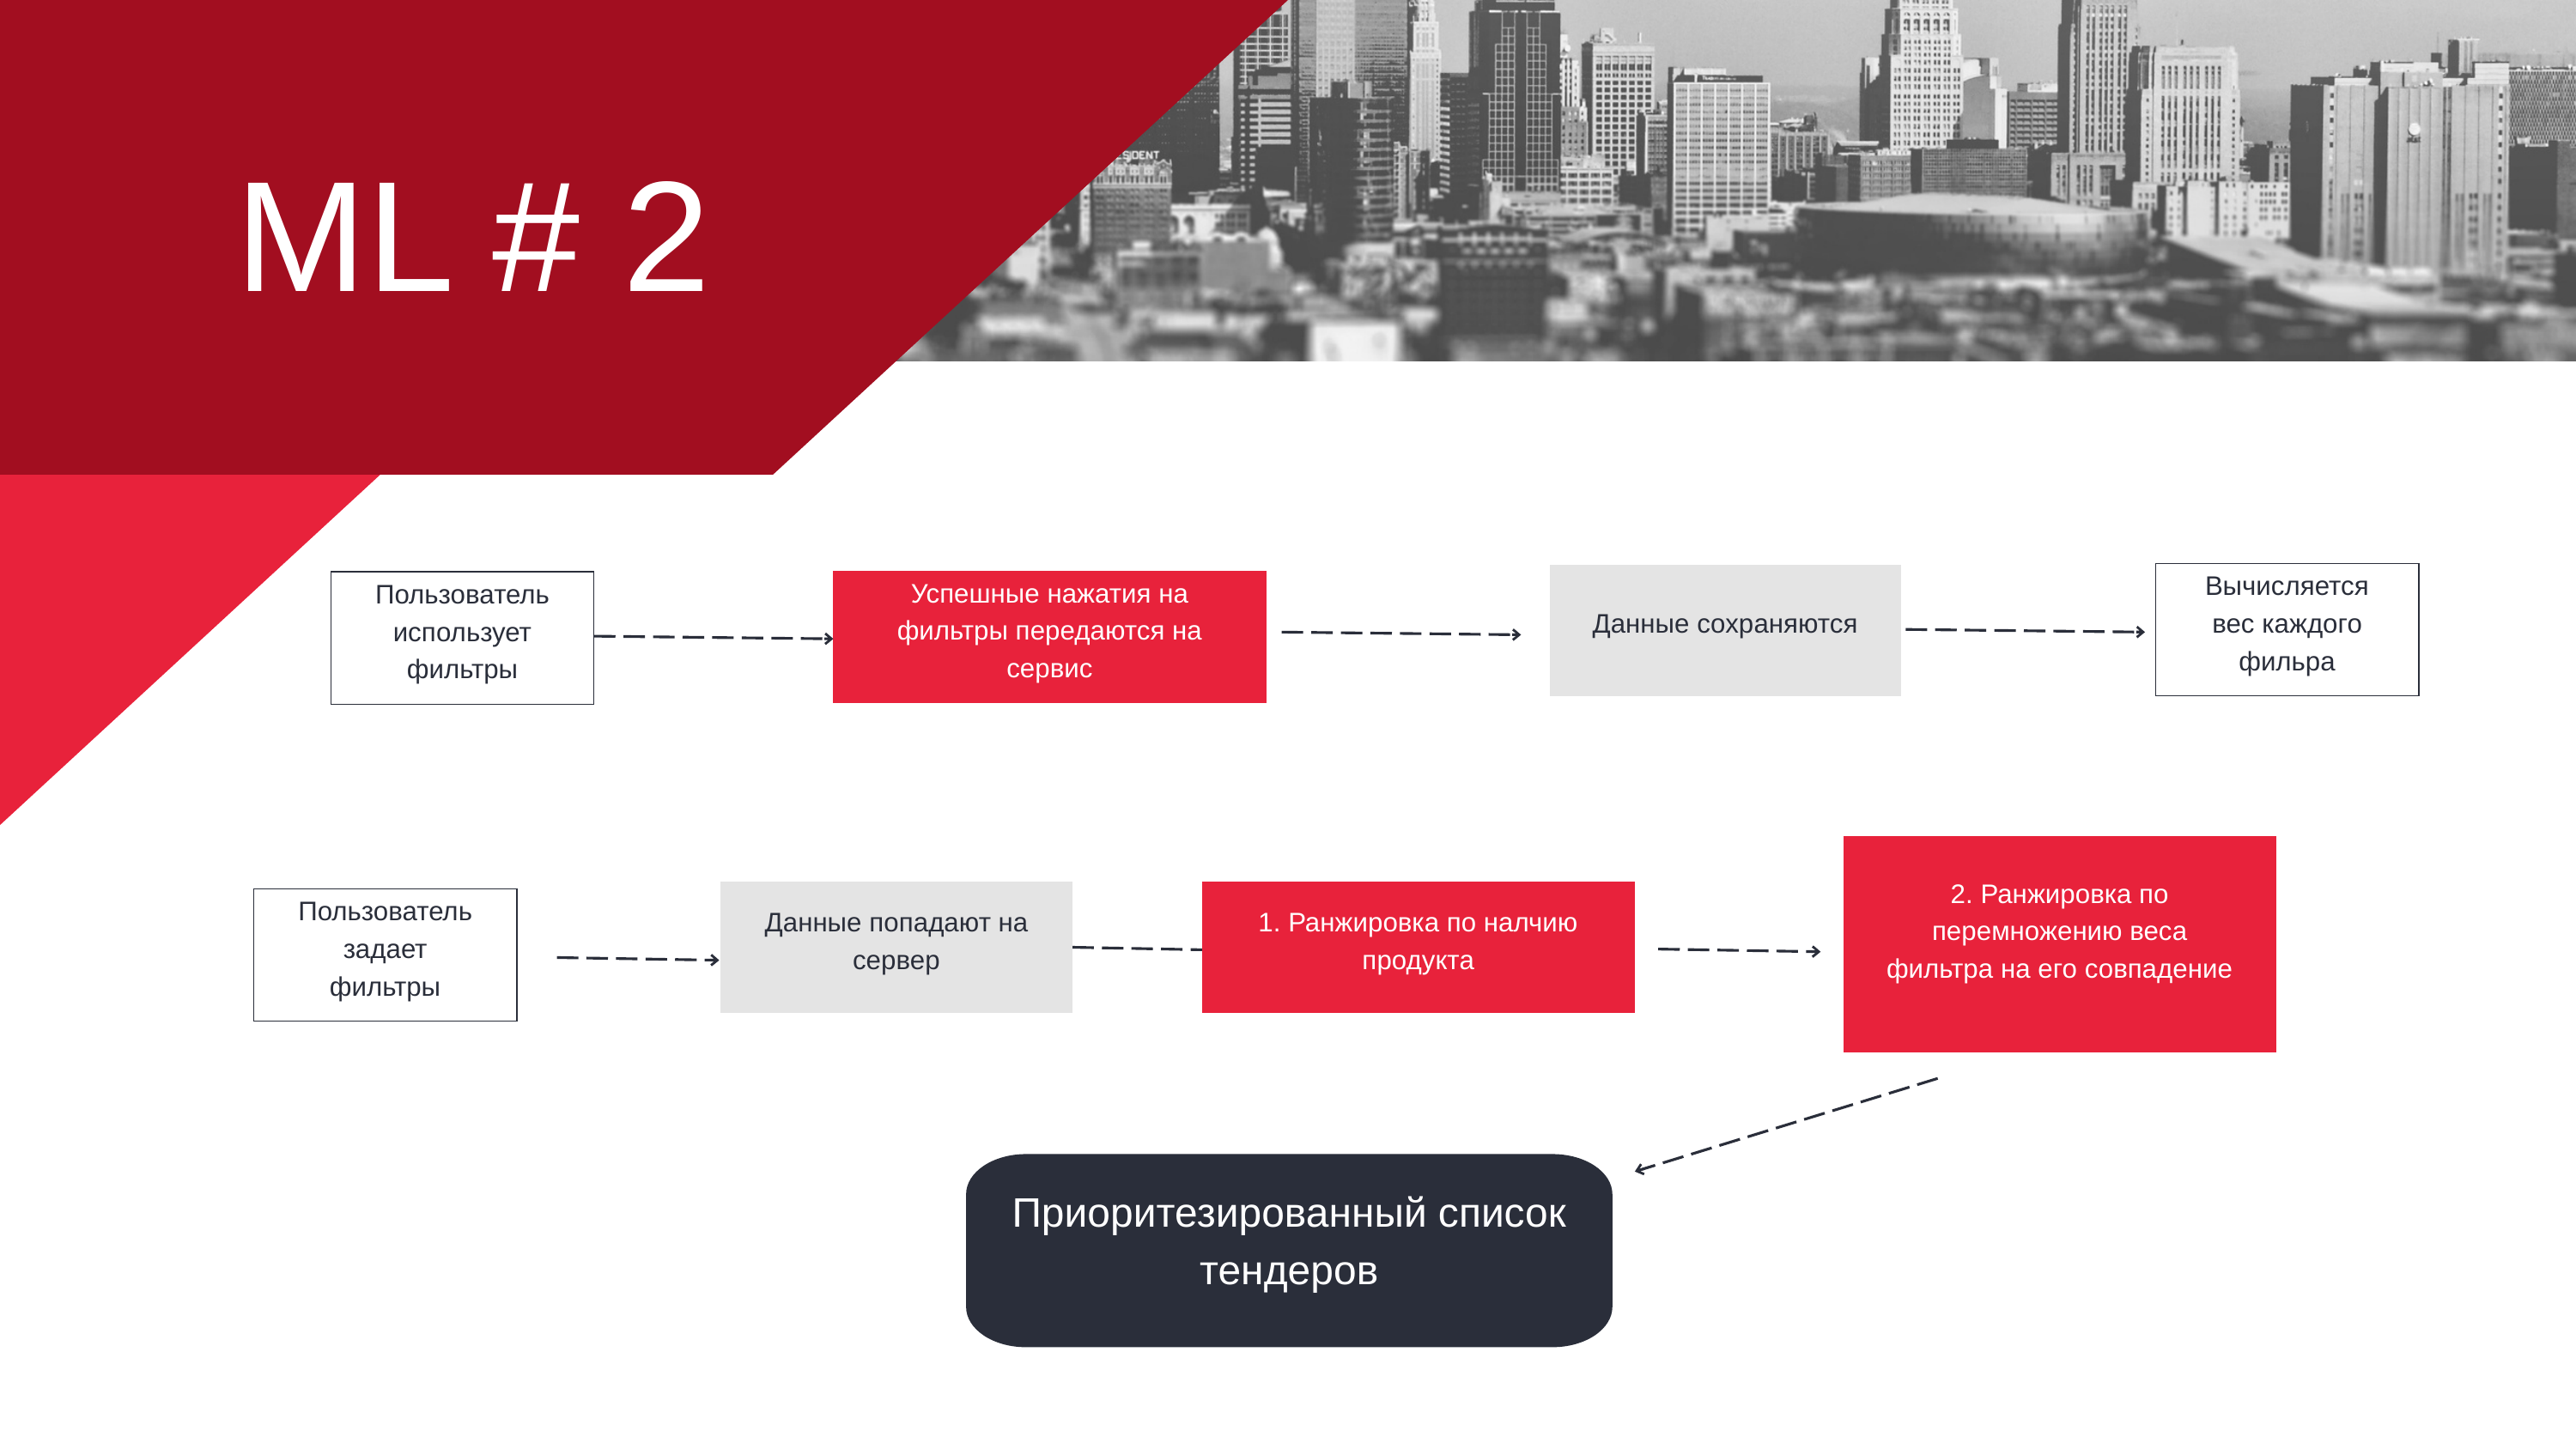

ML # 2

Данные сохраняются

Вычисляется вес каждого фильра

Успешные нажатия на фильтры передаются на сервис

Пользователь использует фильтры

2. Ранжировка по перемножению веса фильтра на его совпадение

Данные попадают на сервер

1. Ранжировка по налчию продукта

Пользователь задает фильтры

Приоритезированный список тендеров